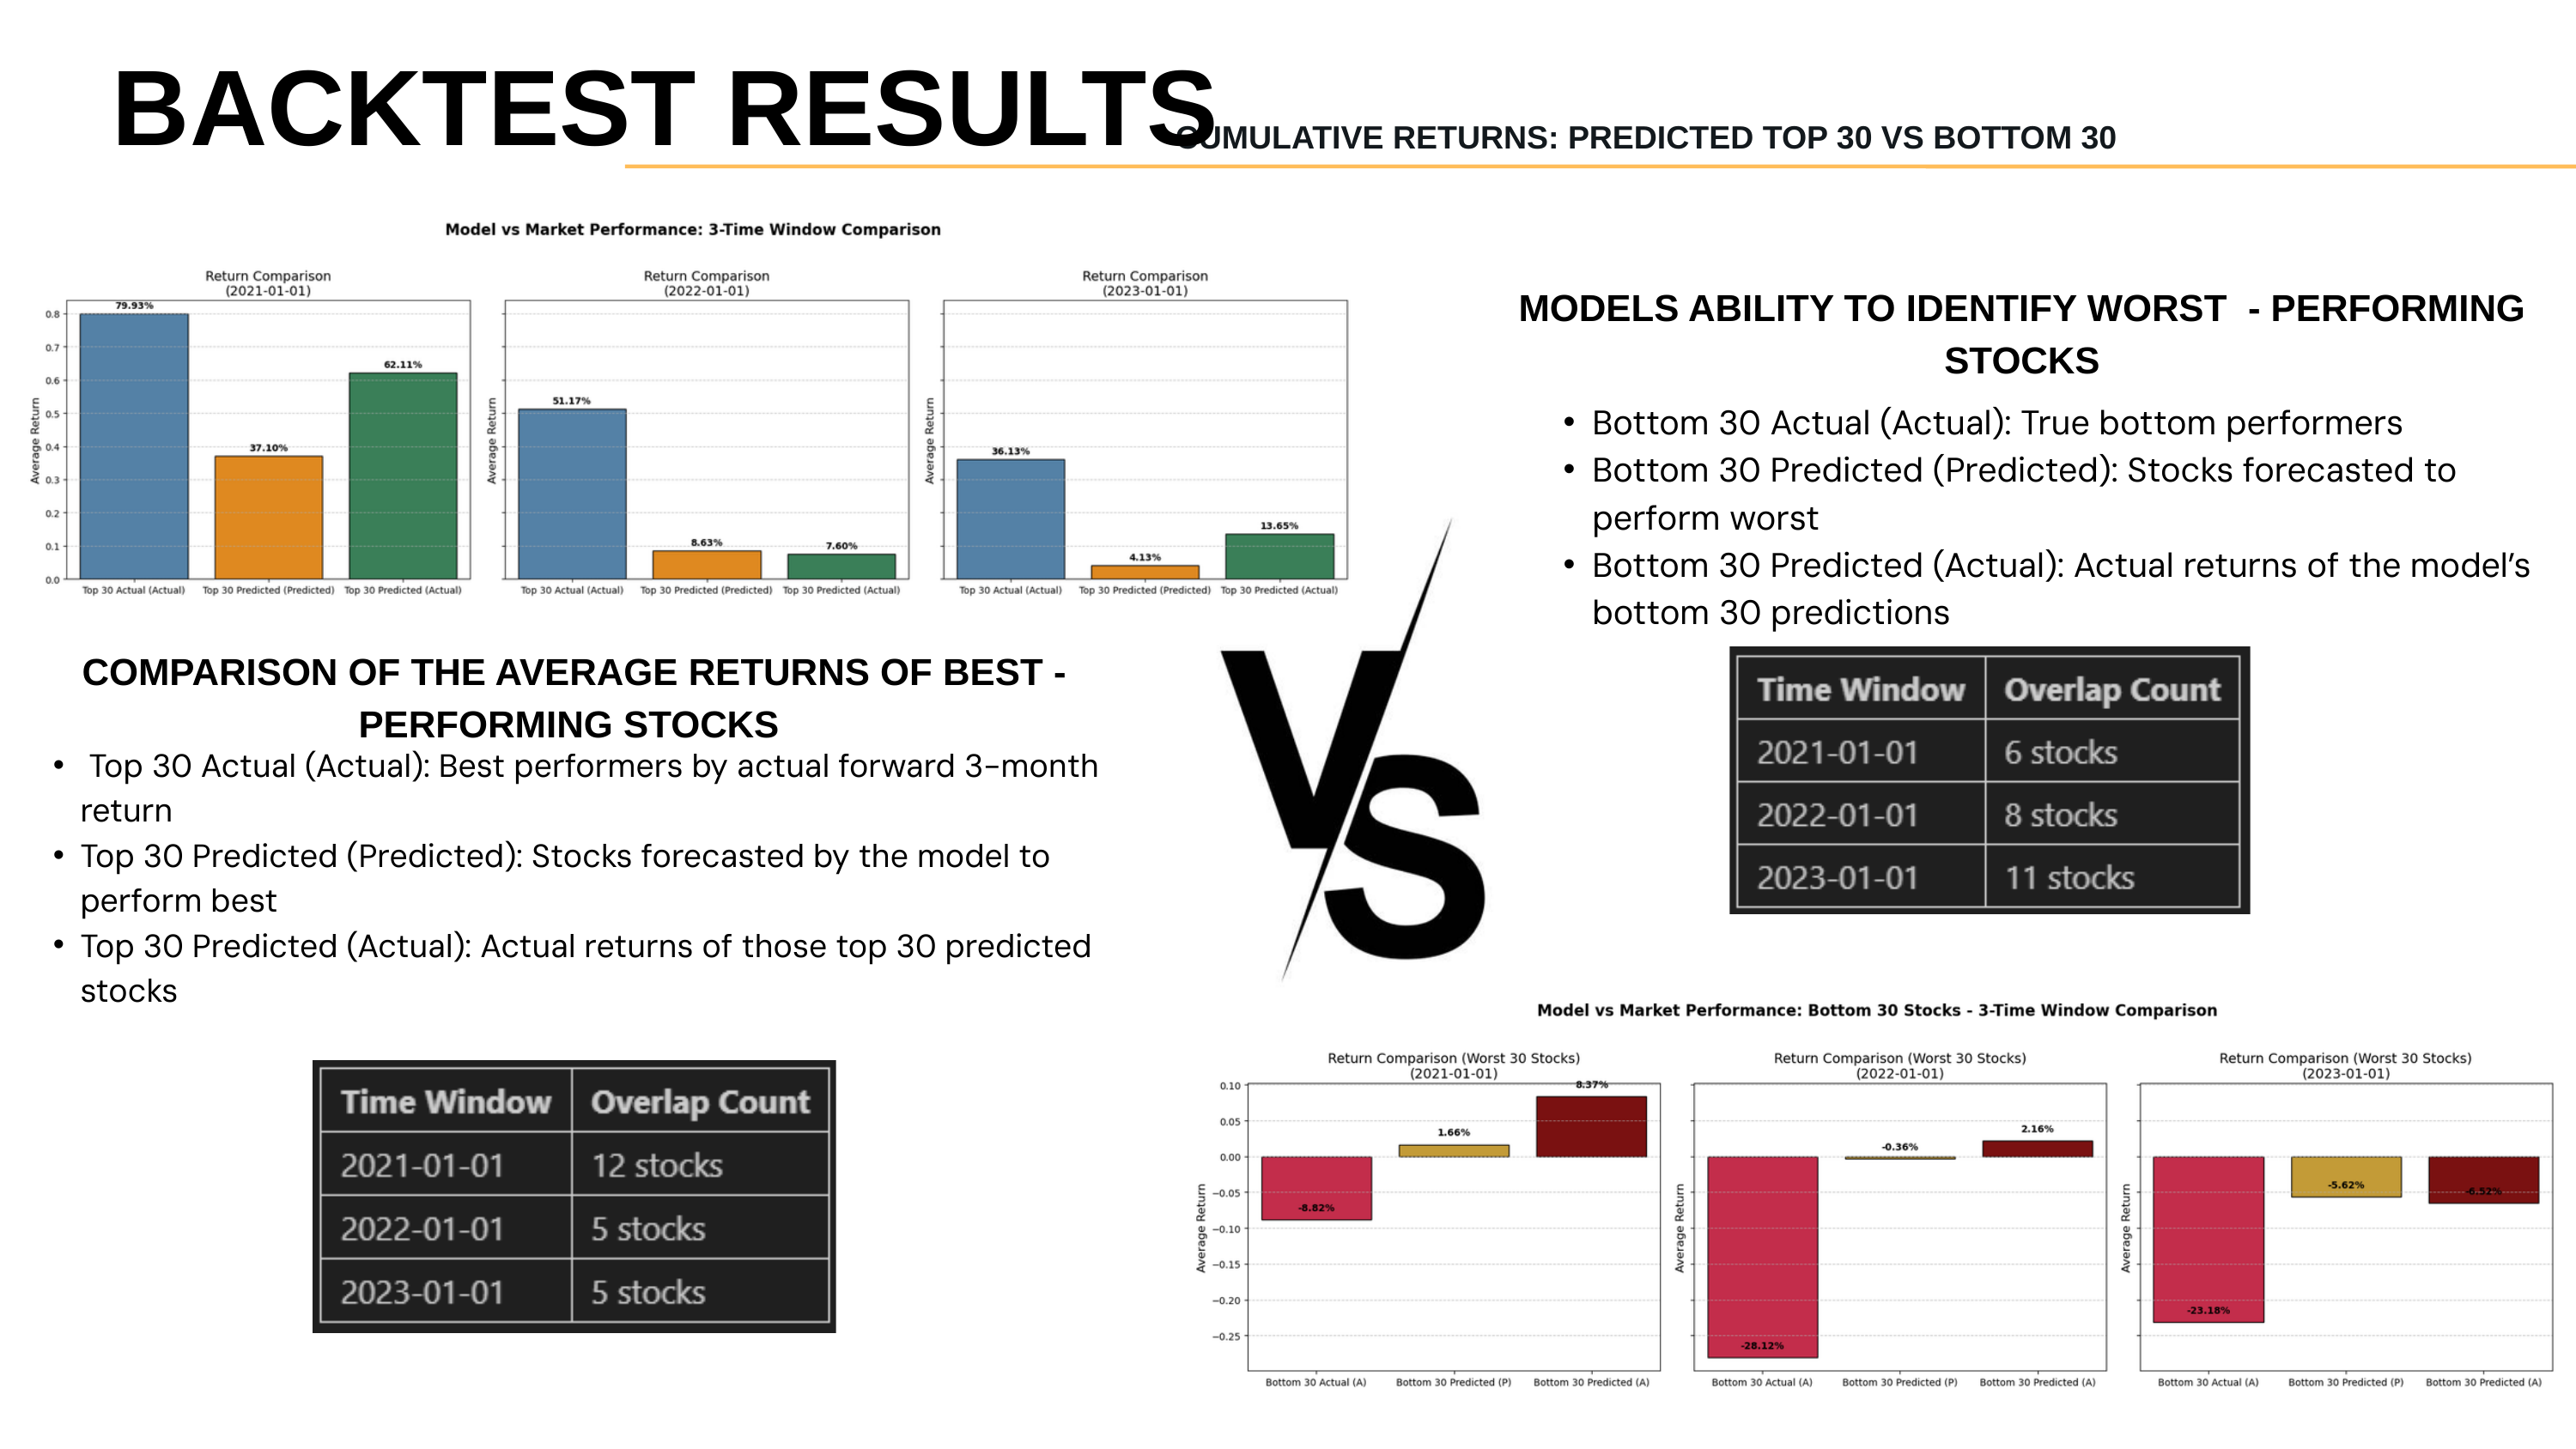

BACKTEST RESULTS
| CUMULATIVE RETURNS: PREDICTED TOP 30 VS BOTTOM 30 |
| --- |

MODELS ABILITY TO IDENTIFY WORST  - PERFORMING STOCKS
Bottom 30 Actual (Actual): True bottom performers
Bottom 30 Predicted (Predicted): Stocks forecasted to perform worst
Bottom 30 Predicted (Actual): Actual returns of the model’s bottom 30 predictions

COMPARISON OF THE AVERAGE RETURNS OF BEST - PERFORMING STOCKS

 Top 30 Actual (Actual): Best performers by actual forward 3-month return
Top 30 Predicted (Predicted): Stocks forecasted by the model to perform best
Top 30 Predicted (Actual): Actual returns of those top 30 predicted stocks